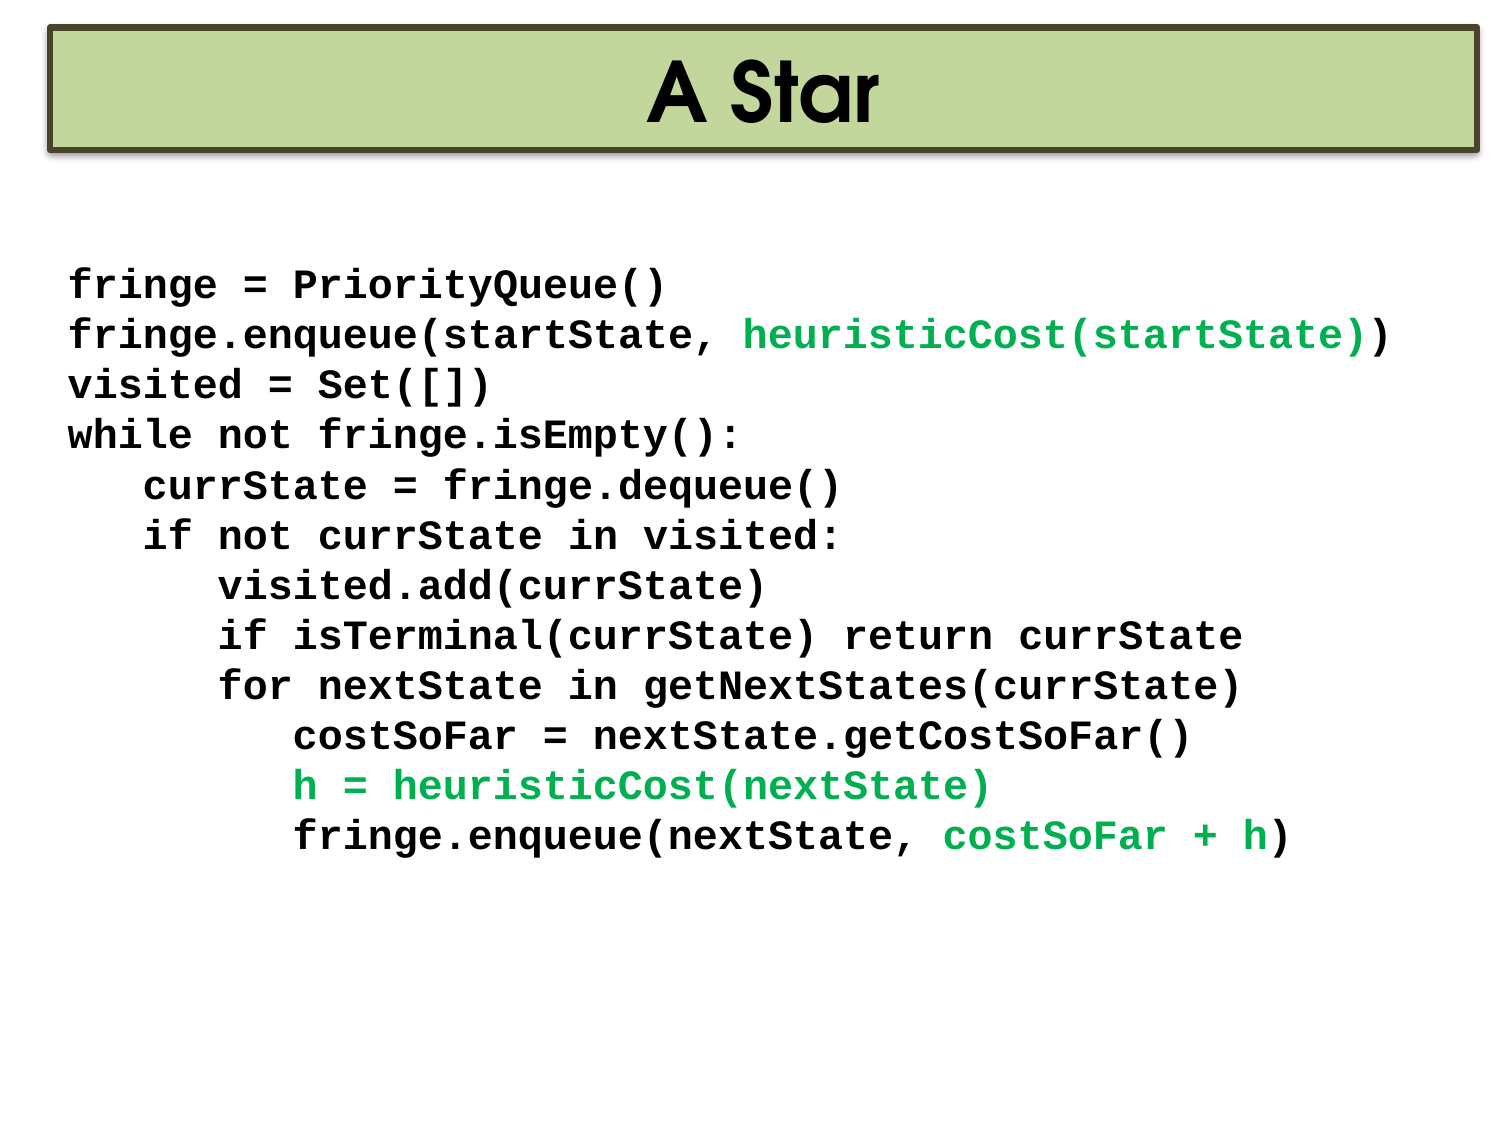

A Star
fringe = PriorityQueue()
fringe.enqueue(startState, heuristicCost(startState))
visited = Set([])
while not fringe.isEmpty():
   currState = fringe.dequeue()
   if not currState in visited:
	visited.add(currState)
      if isTerminal(currState) return currState
      for nextState in getNextStates(currState)
	   costSoFar = nextState.getCostSoFar()
         h = heuristicCost(nextState)
	   fringe.enqueue(nextState, costSoFar + h)